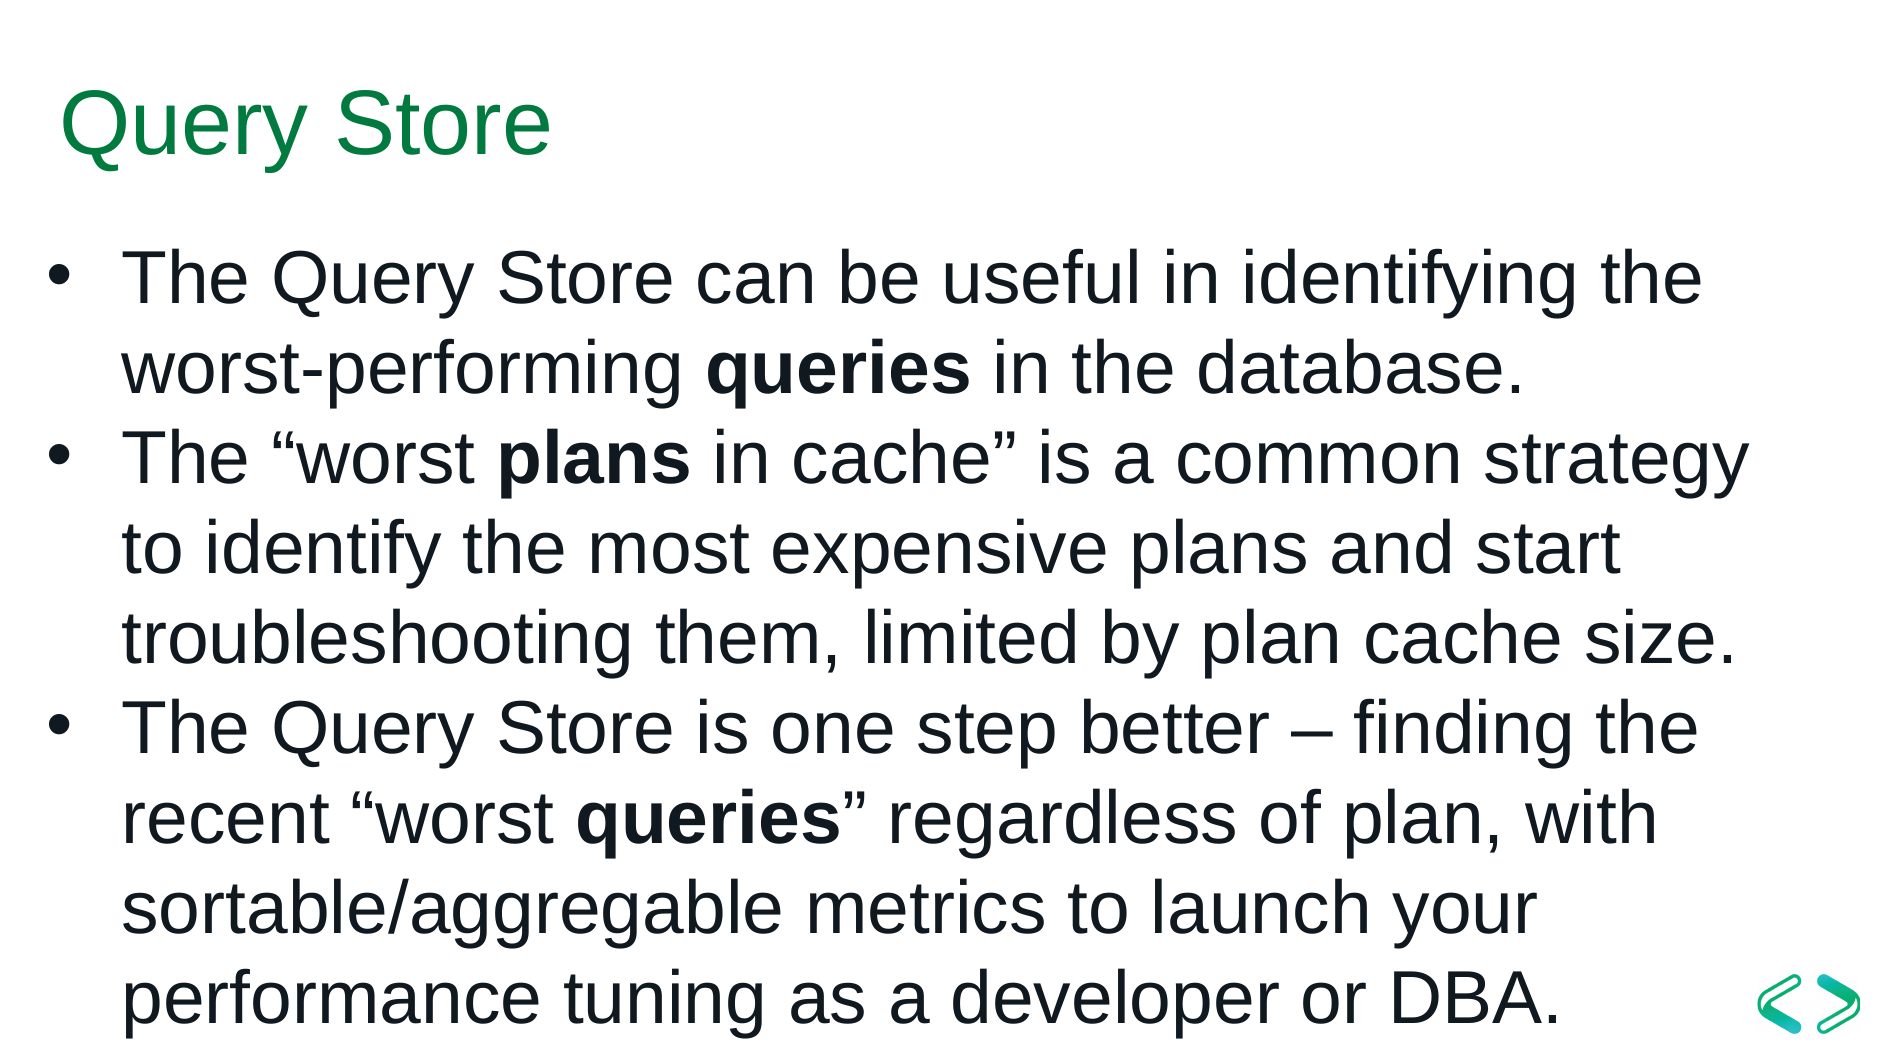

# Query Store
The Query Store can be useful in identifying the worst-performing queries in the database.
The “worst plans in cache” is a common strategy to identify the most expensive plans and start troubleshooting them, limited by plan cache size.
The Query Store is one step better – finding the recent “worst queries” regardless of plan, with sortable/aggregable metrics to launch your performance tuning as a developer or DBA.